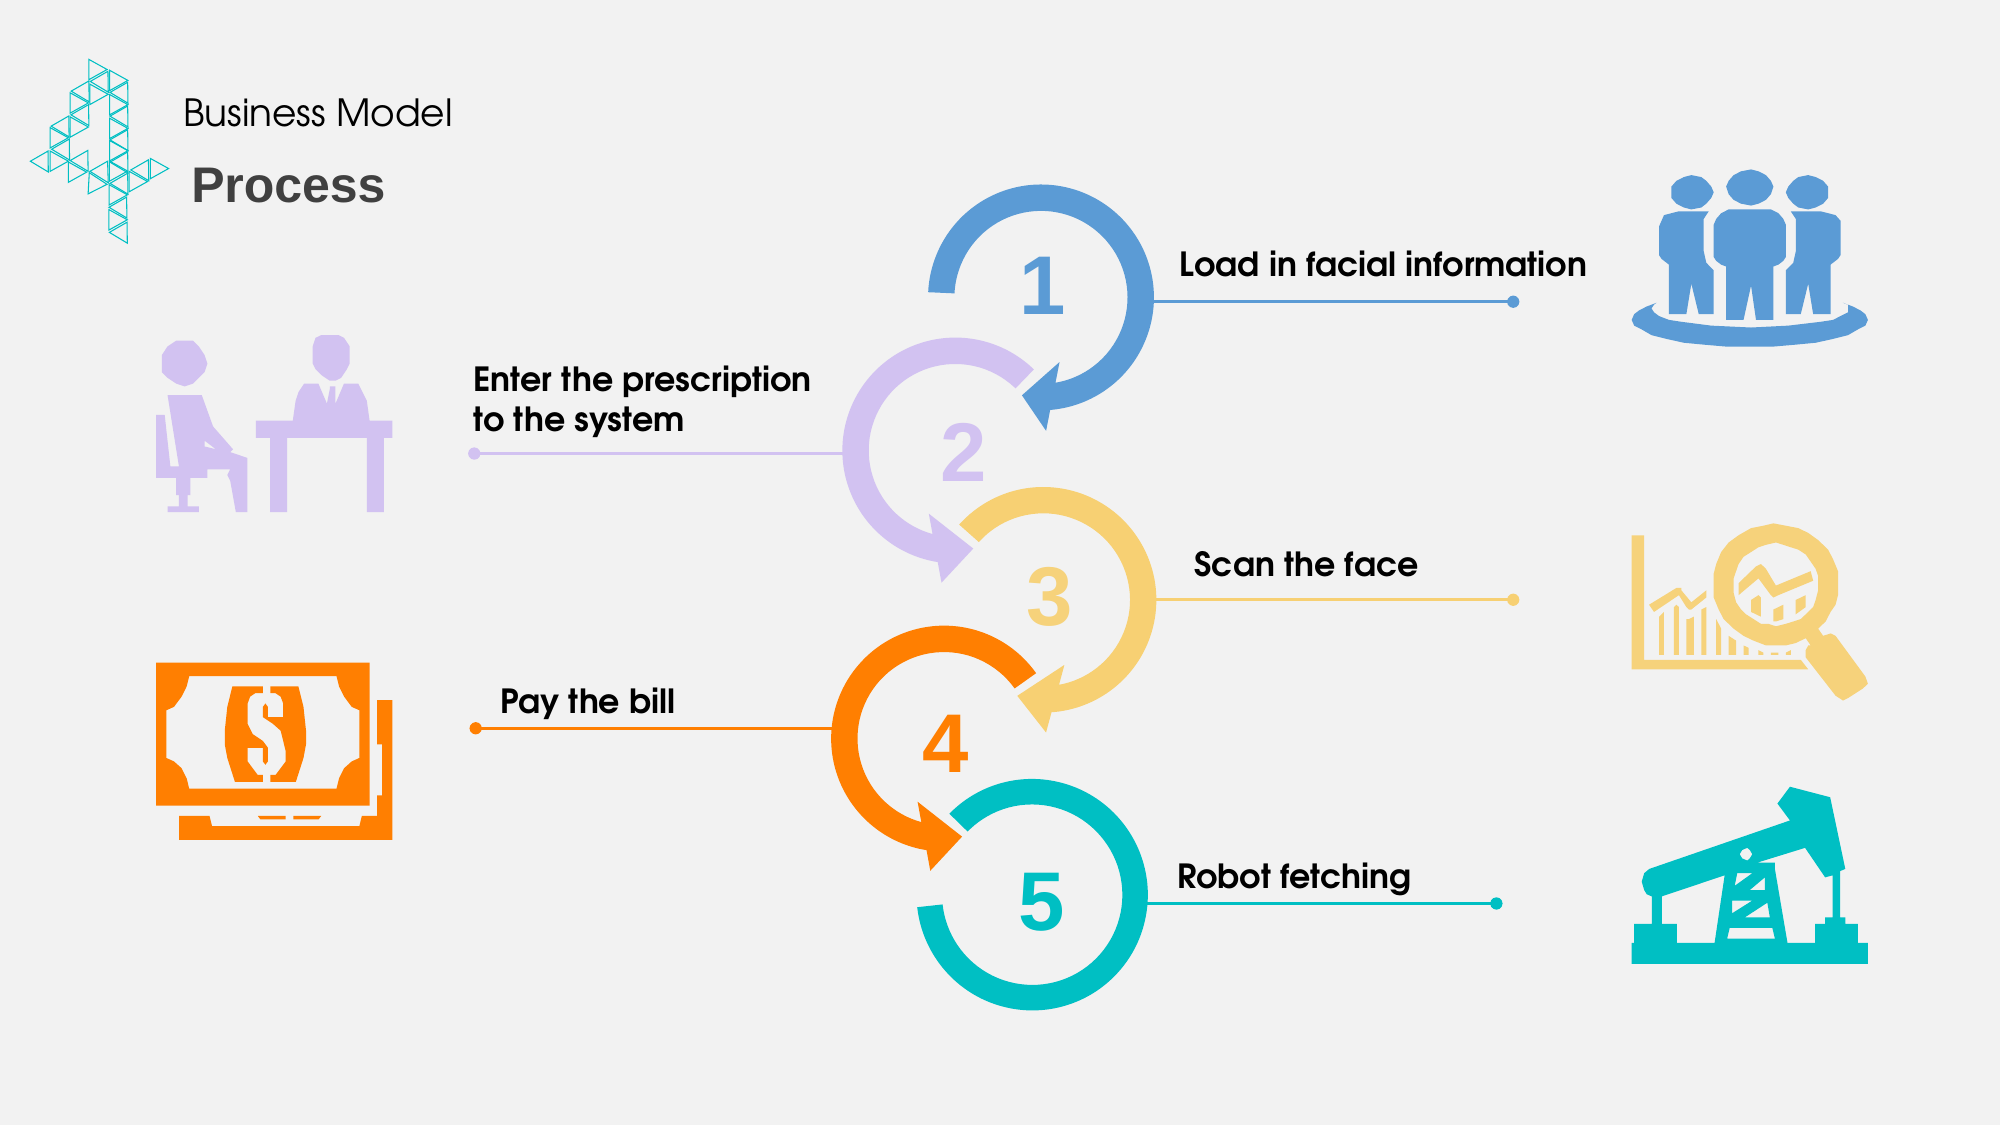

Business Model
Process

1
Load in facial information

Enter the prescription to the system
2

3
Scan the face

Pay the bill
4

5
Robot fetching